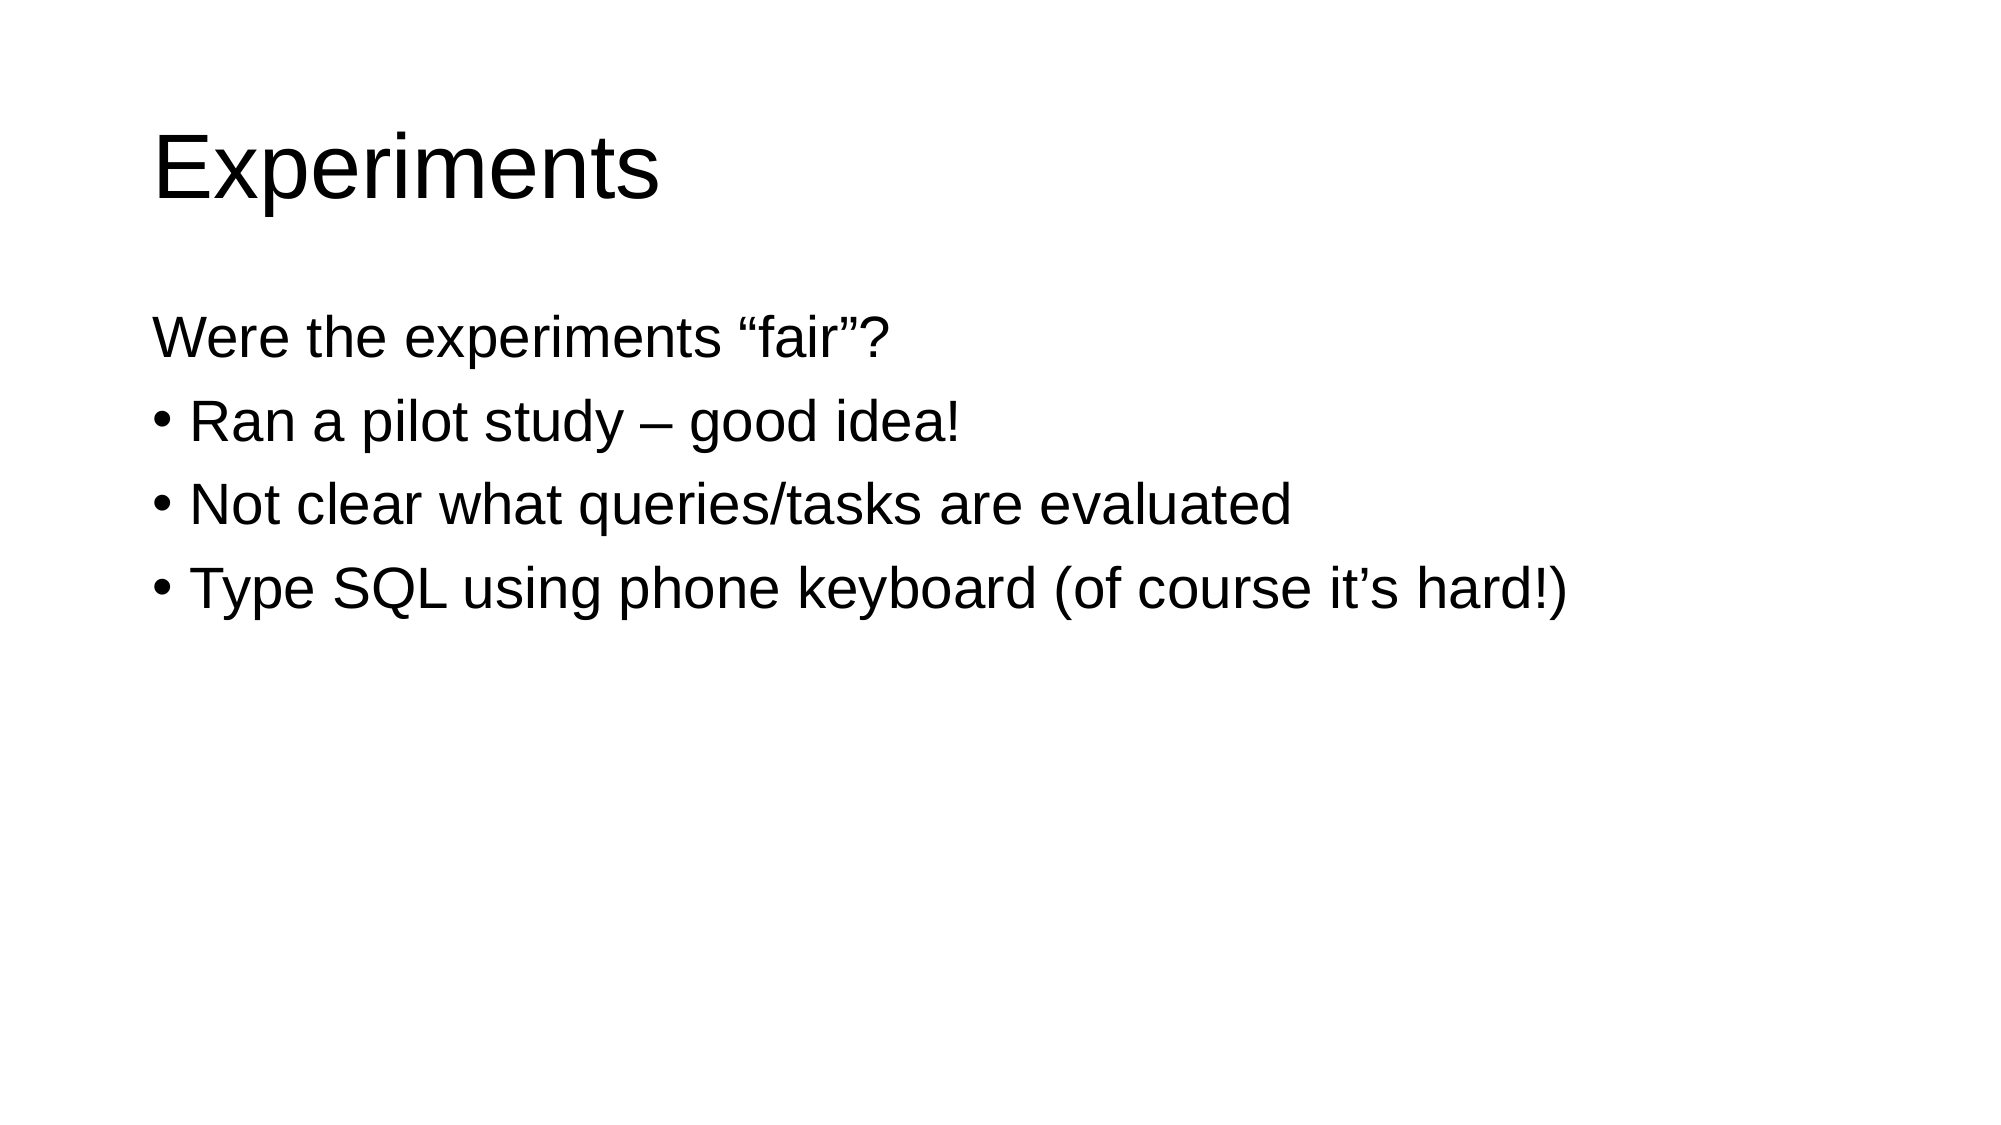

# Experiments
Were the experiments “fair”?
Ran a pilot study – good idea!
Not clear what queries/tasks are evaluated
Type SQL using phone keyboard (of course it’s hard!)